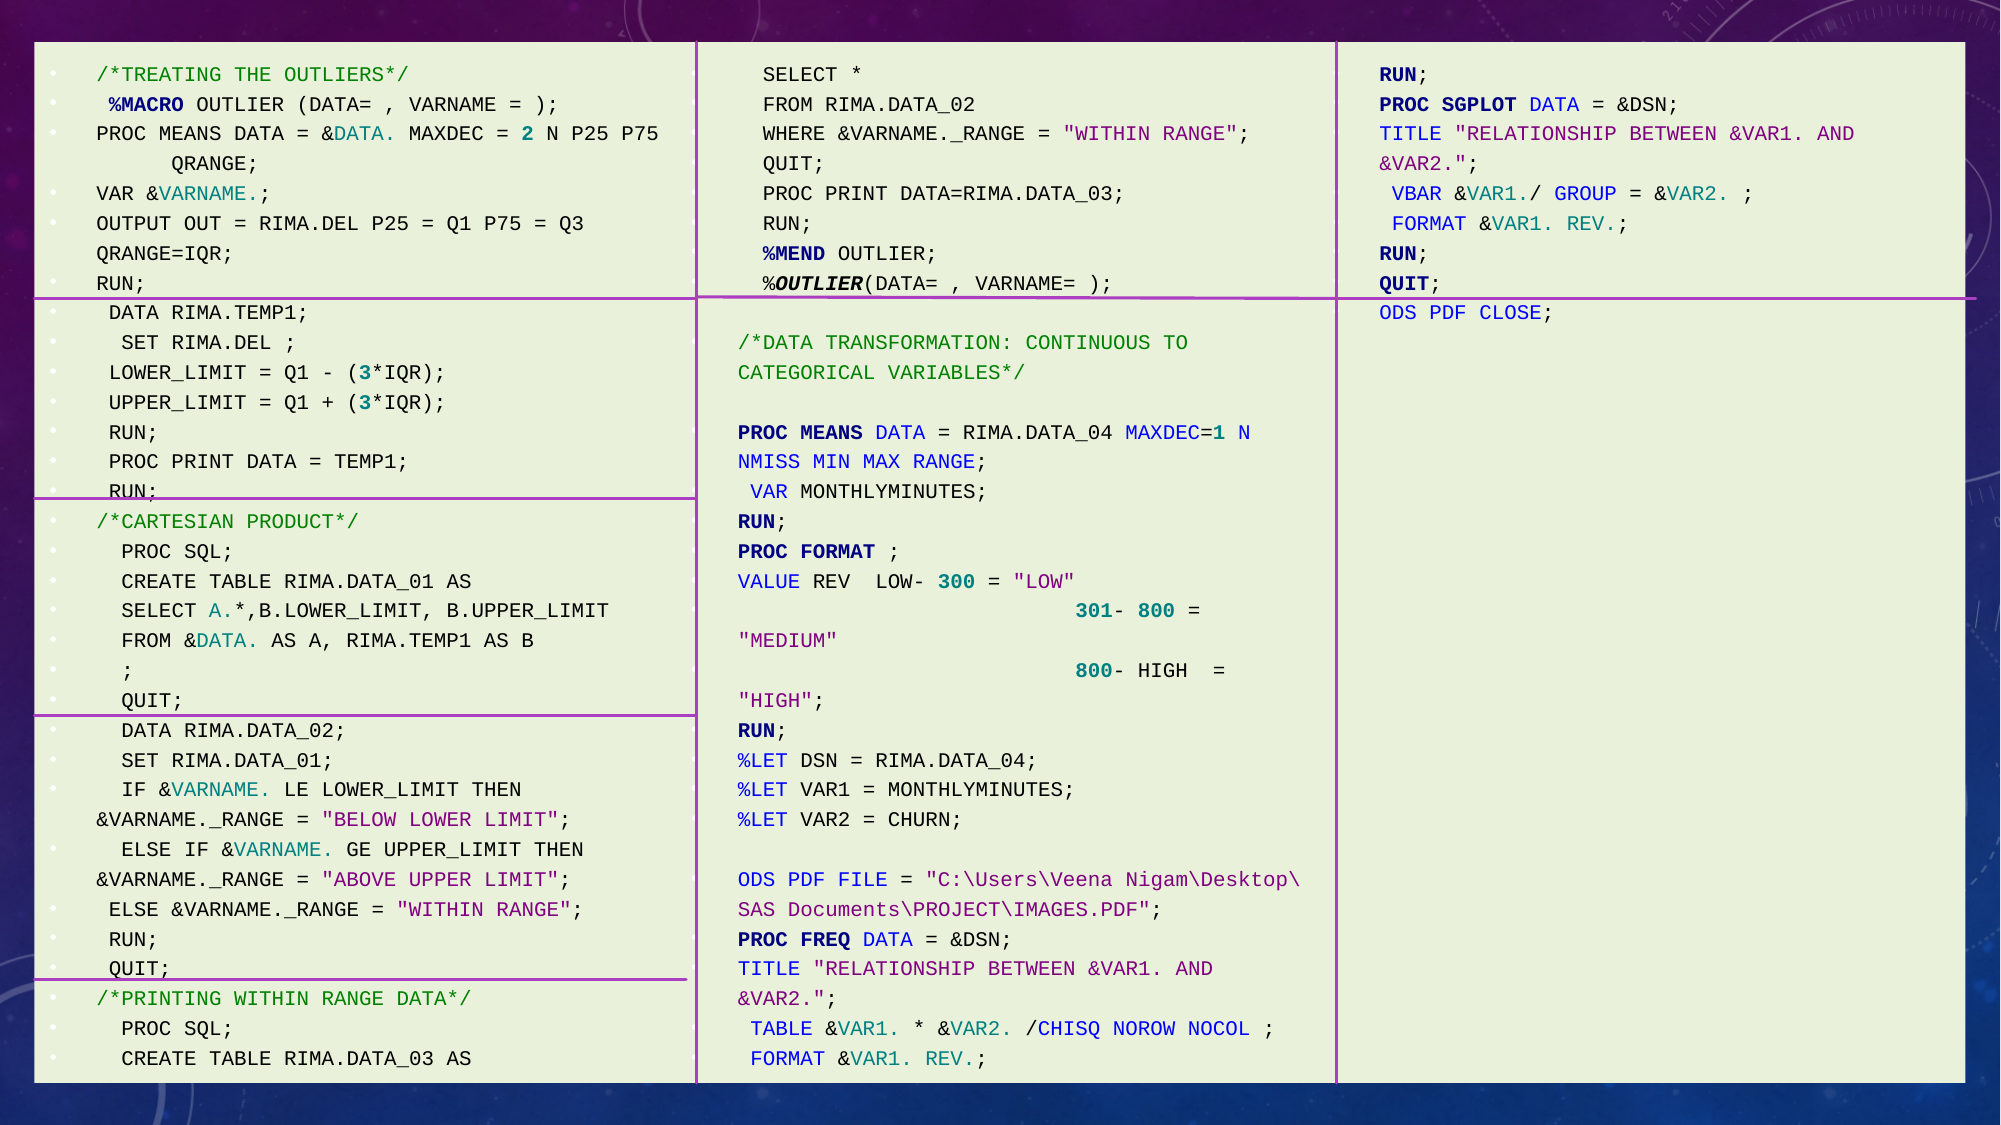

/*TREATING THE OUTLIERS*/
 %MACRO OUTLIER (DATA= , VARNAME = );
PROC MEANS DATA = &DATA. MAXDEC = 2 N P25 P75       QRANGE;
VAR &VARNAME.;
OUTPUT OUT = RIMA.DEL P25 = Q1 P75 = Q3 QRANGE=IQR;
RUN;
 DATA RIMA.TEMP1;
  SET RIMA.DEL ;
 LOWER_LIMIT = Q1 - (3*IQR);
 UPPER_LIMIT = Q1 + (3*IQR);
 RUN;
 PROC PRINT DATA = TEMP1;
 RUN;
/*CARTESIAN PRODUCT*/
  PROC SQL;
  CREATE TABLE RIMA.DATA_01 AS
  SELECT A.*,B.LOWER_LIMIT, B.UPPER_LIMIT
  FROM &DATA. AS A, RIMA.TEMP1 AS B
  ;
  QUIT;
  DATA RIMA.DATA_02;
  SET RIMA.DATA_01;
  IF &VARNAME. LE LOWER_LIMIT THEN &VARNAME._RANGE = "BELOW LOWER LIMIT";
  ELSE IF &VARNAME. GE UPPER_LIMIT THEN &VARNAME._RANGE = "ABOVE UPPER LIMIT";
 ELSE &VARNAME._RANGE = "WITHIN RANGE";
 RUN;
 QUIT;
/*PRINTING WITHIN RANGE DATA*/
  PROC SQL;
  CREATE TABLE RIMA.DATA_03 AS
  SELECT *
  FROM RIMA.DATA_02
  WHERE &VARNAME._RANGE = "WITHIN RANGE";
  QUIT;
  PROC PRINT DATA=RIMA.DATA_03;
  RUN;
  %MEND OUTLIER;
  %OUTLIER(DATA= , VARNAME= );

/*DATA TRANSFORMATION: CONTINUOUS TO CATEGORICAL VARIABLES*/

PROC MEANS DATA = RIMA.DATA_04 MAXDEC=1 N NMISS MIN MAX RANGE;
 VAR MONTHLYMINUTES;
RUN;
PROC FORMAT ;
VALUE REV  LOW- 300 = "LOW"
		   301- 800 = "MEDIUM"
		   800- HIGH  = "HIGH";
RUN;
%LET DSN = RIMA.DATA_04;
%LET VAR1 = MONTHLYMINUTES;
%LET VAR2 = CHURN;

ODS PDF FILE = "C:\Users\Veena Nigam\Desktop\SAS Documents\PROJECT\IMAGES.PDF";
PROC FREQ DATA = &DSN;
TITLE "RELATIONSHIP BETWEEN &VAR1. AND &VAR2.";
 TABLE &VAR1. * &VAR2. /CHISQ NOROW NOCOL ;
 FORMAT &VAR1. REV.;
RUN;
PROC SGPLOT DATA = &DSN;
TITLE "RELATIONSHIP BETWEEN &VAR1. AND &VAR2.";
 VBAR &VAR1./ GROUP = &VAR2. ;
 FORMAT &VAR1. REV.;
RUN;
QUIT;
ODS PDF CLOSE;